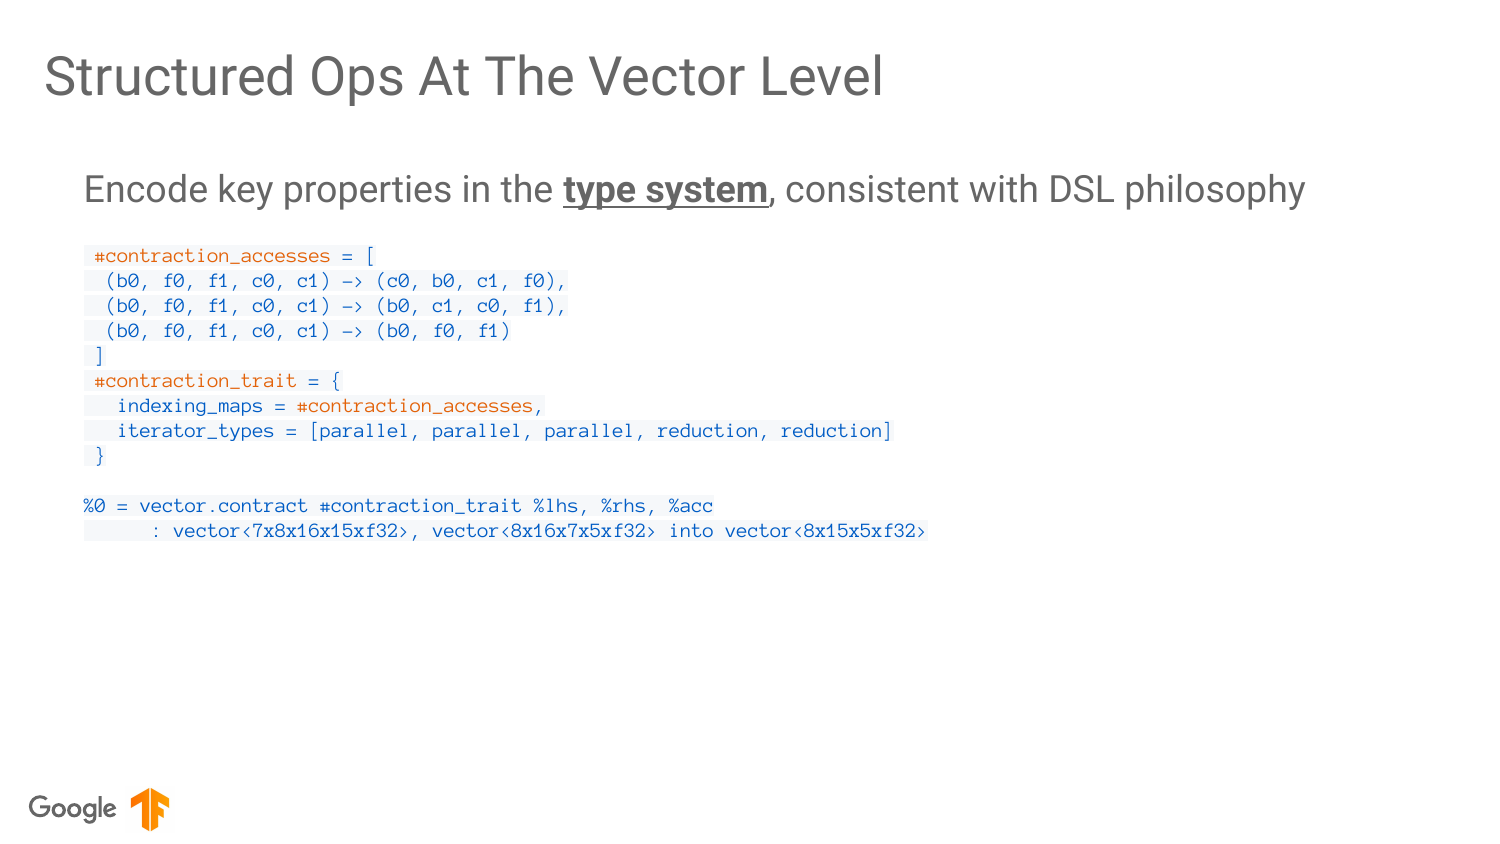

# Structured Ops At The Vector Level
Encode key properties in the type system, consistent with DSL philosophy

 #contraction_accesses = [
  (b0, f0, f1, c0, c1) -> (c0, b0, c1, f0),
  (b0, f0, f1, c0, c1) -> (b0, c1, c0, f1),
  (b0, f0, f1, c0, c1) -> (b0, f0, f1)
 ]
 #contraction_trait = {
   indexing_maps = #contraction_accesses,
   iterator_types = [parallel, parallel, parallel, reduction, reduction]
 }

%0 = vector.contract #contraction_trait %lhs, %rhs, %acc
      : vector<7x8x16x15xf32>, vector<8x16x7x5xf32> into vector<8x15x5xf32>